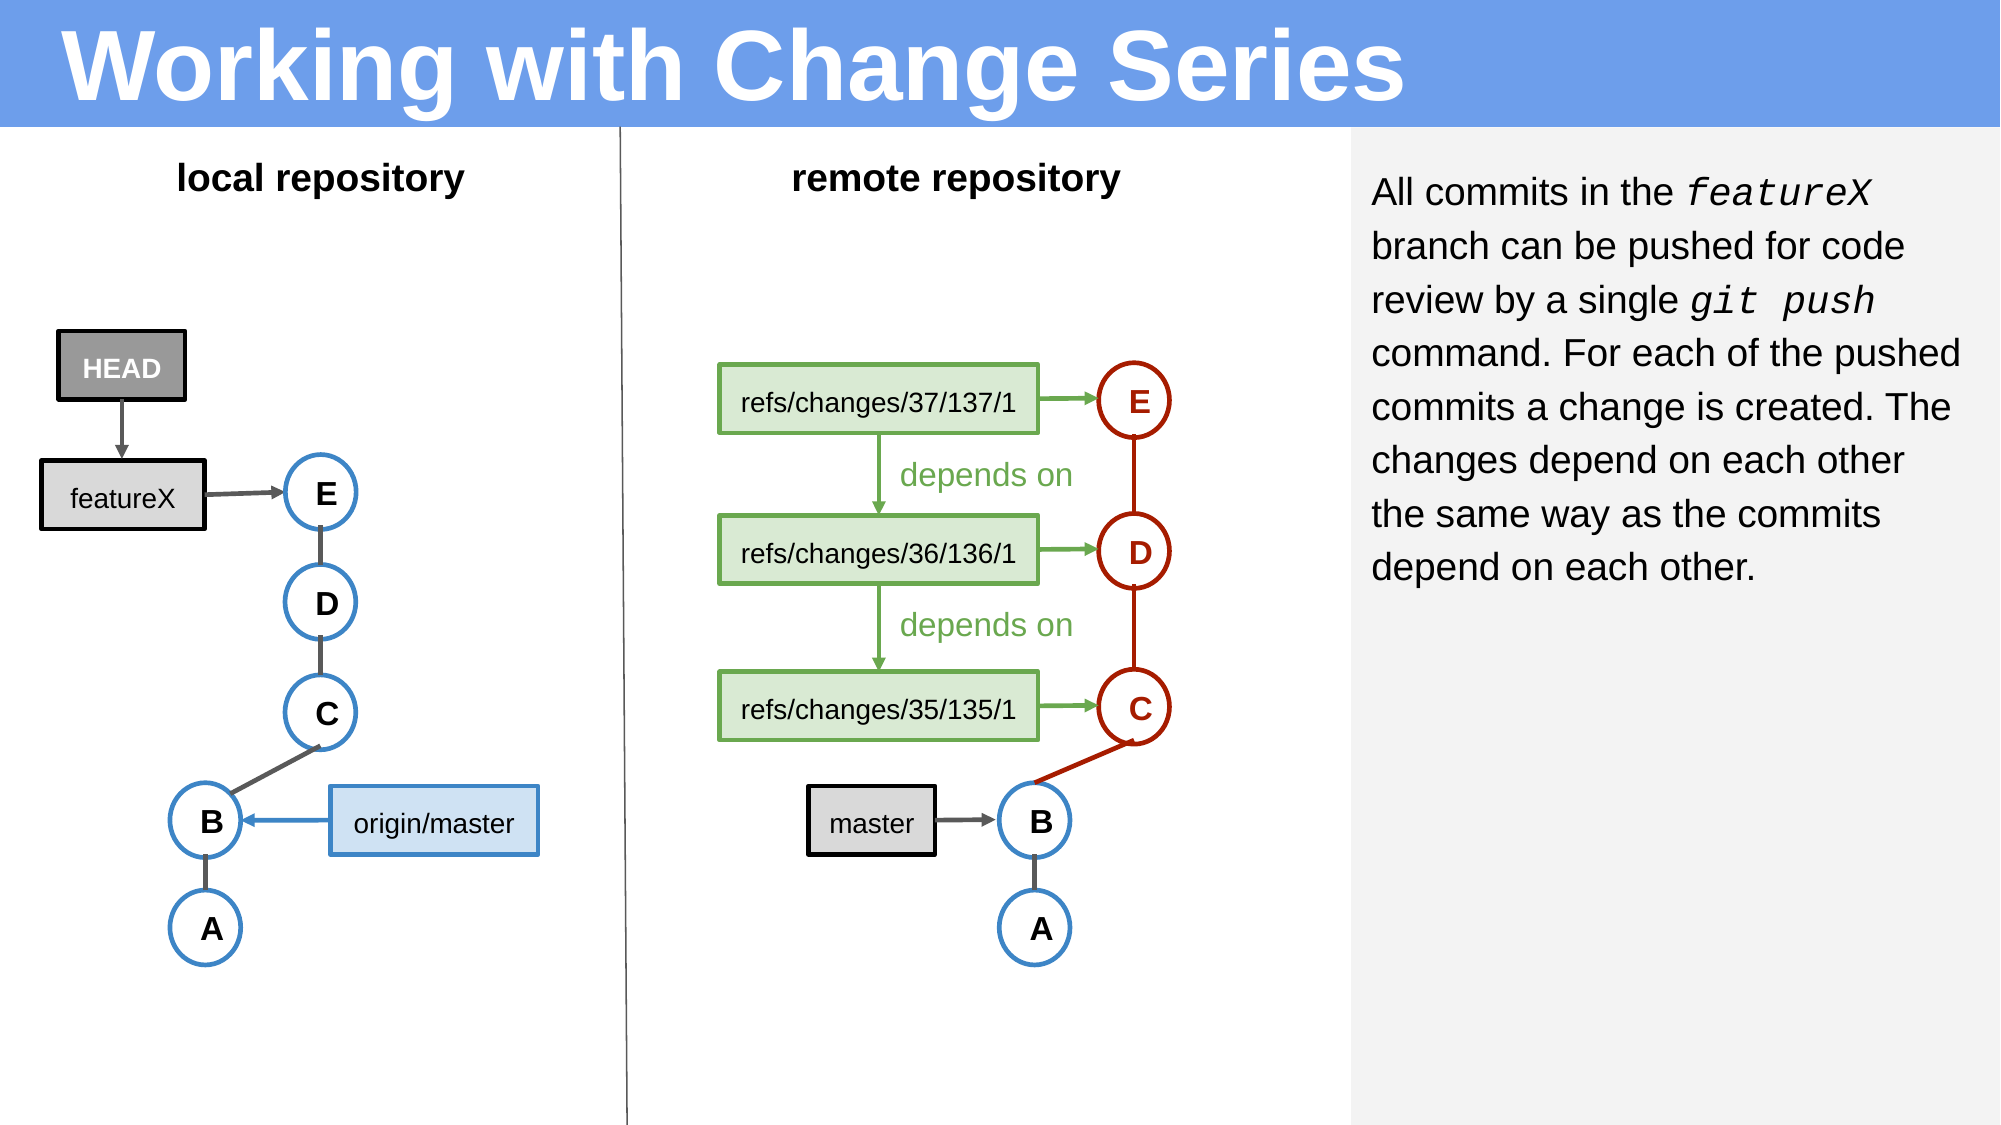

# Working with Change Series

local repository
remote repository
All commits in the featureX branch can be pushed for code review by a single git push command. For each of the pushed commits a change is created. The changes depend on each other the same way as the commits depend on each other.
HEAD
E
refs/changes/37/137/1
depends on
E
featureX
D
refs/changes/36/136/1
D
depends on
C
refs/changes/35/135/1
C
B
B
origin/master
master
A
A